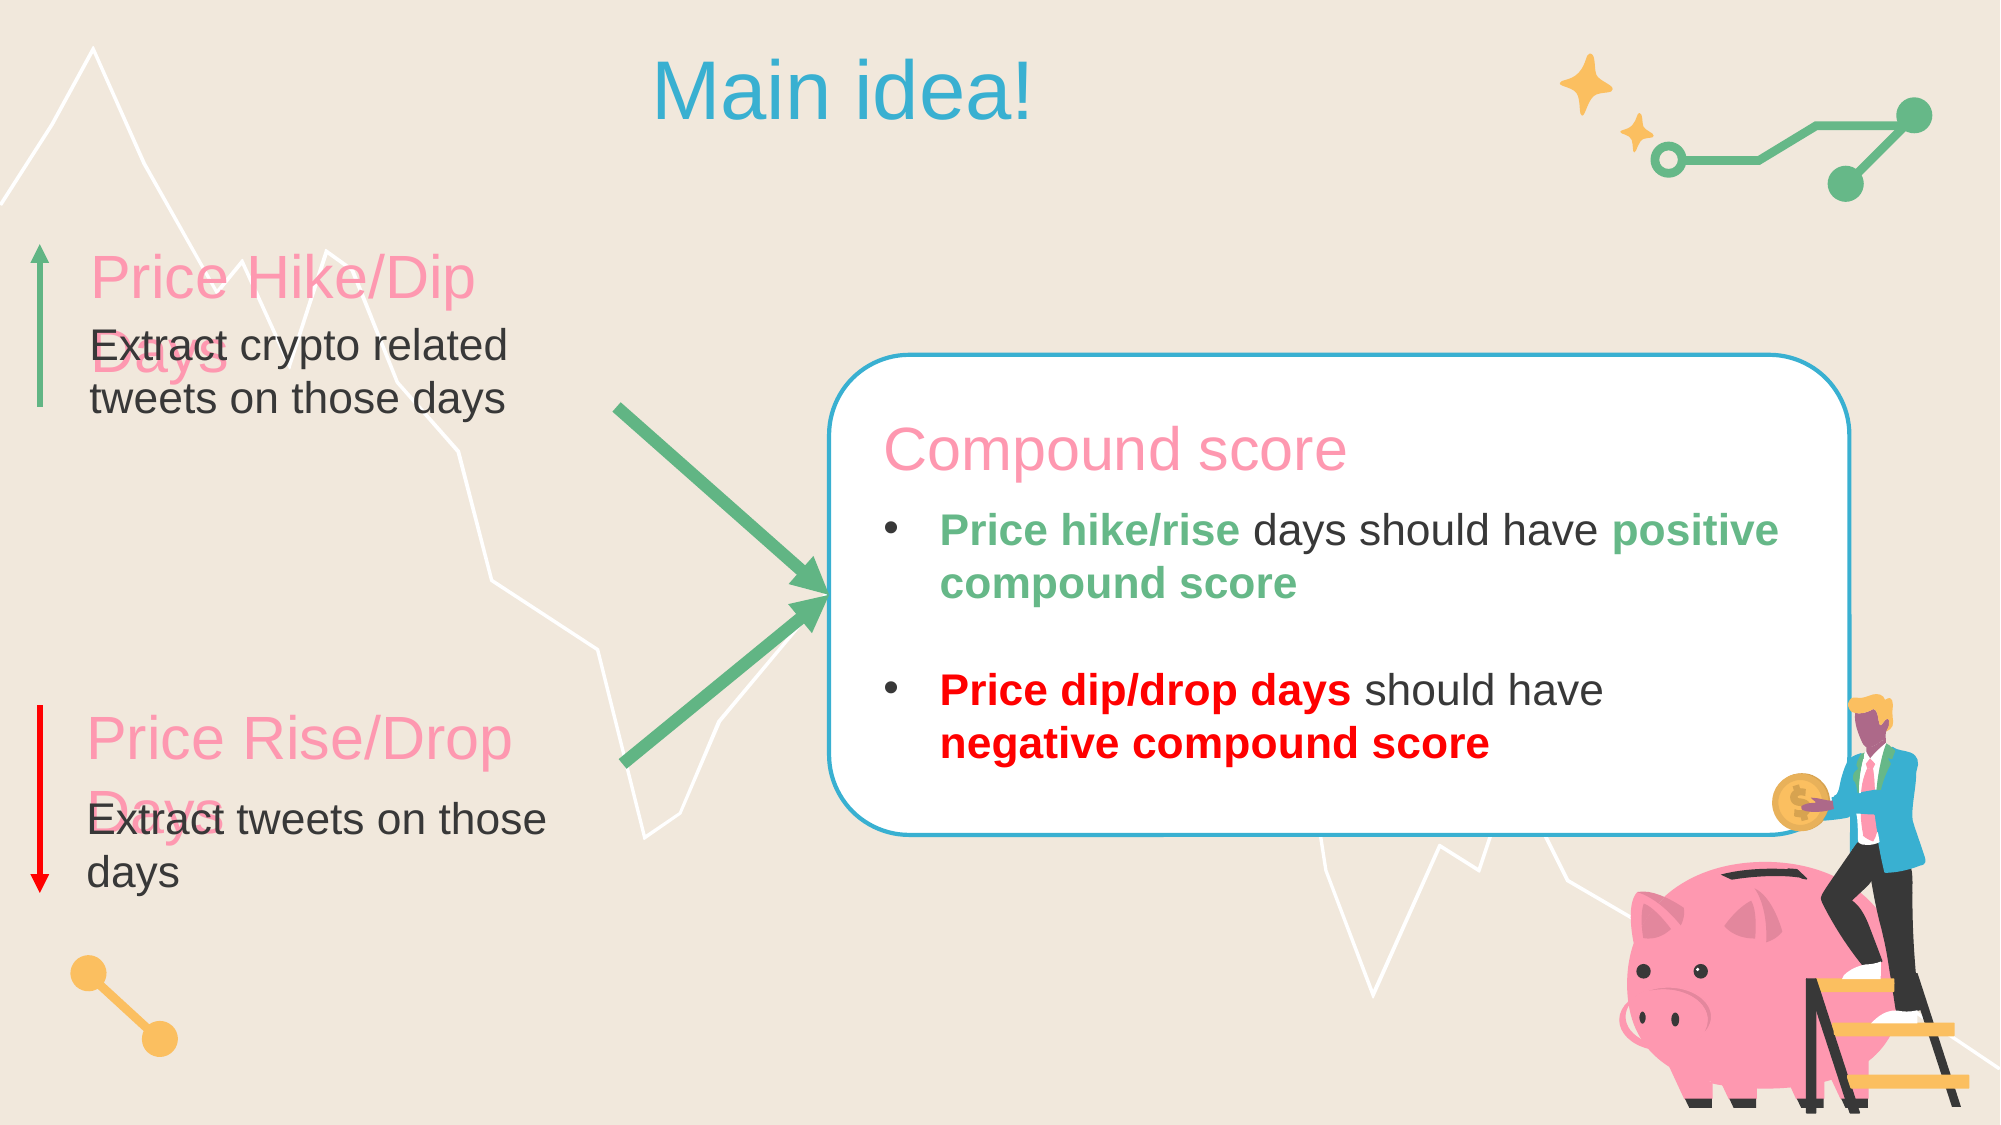

# Main idea!

Price Hike/Dip Days
Extract crypto related tweets on those days

Compound score
Price hike/rise days should have positive compound score

Price dip/drop days should have negative compound score
Price Rise/Drop Days

Extract tweets on those days